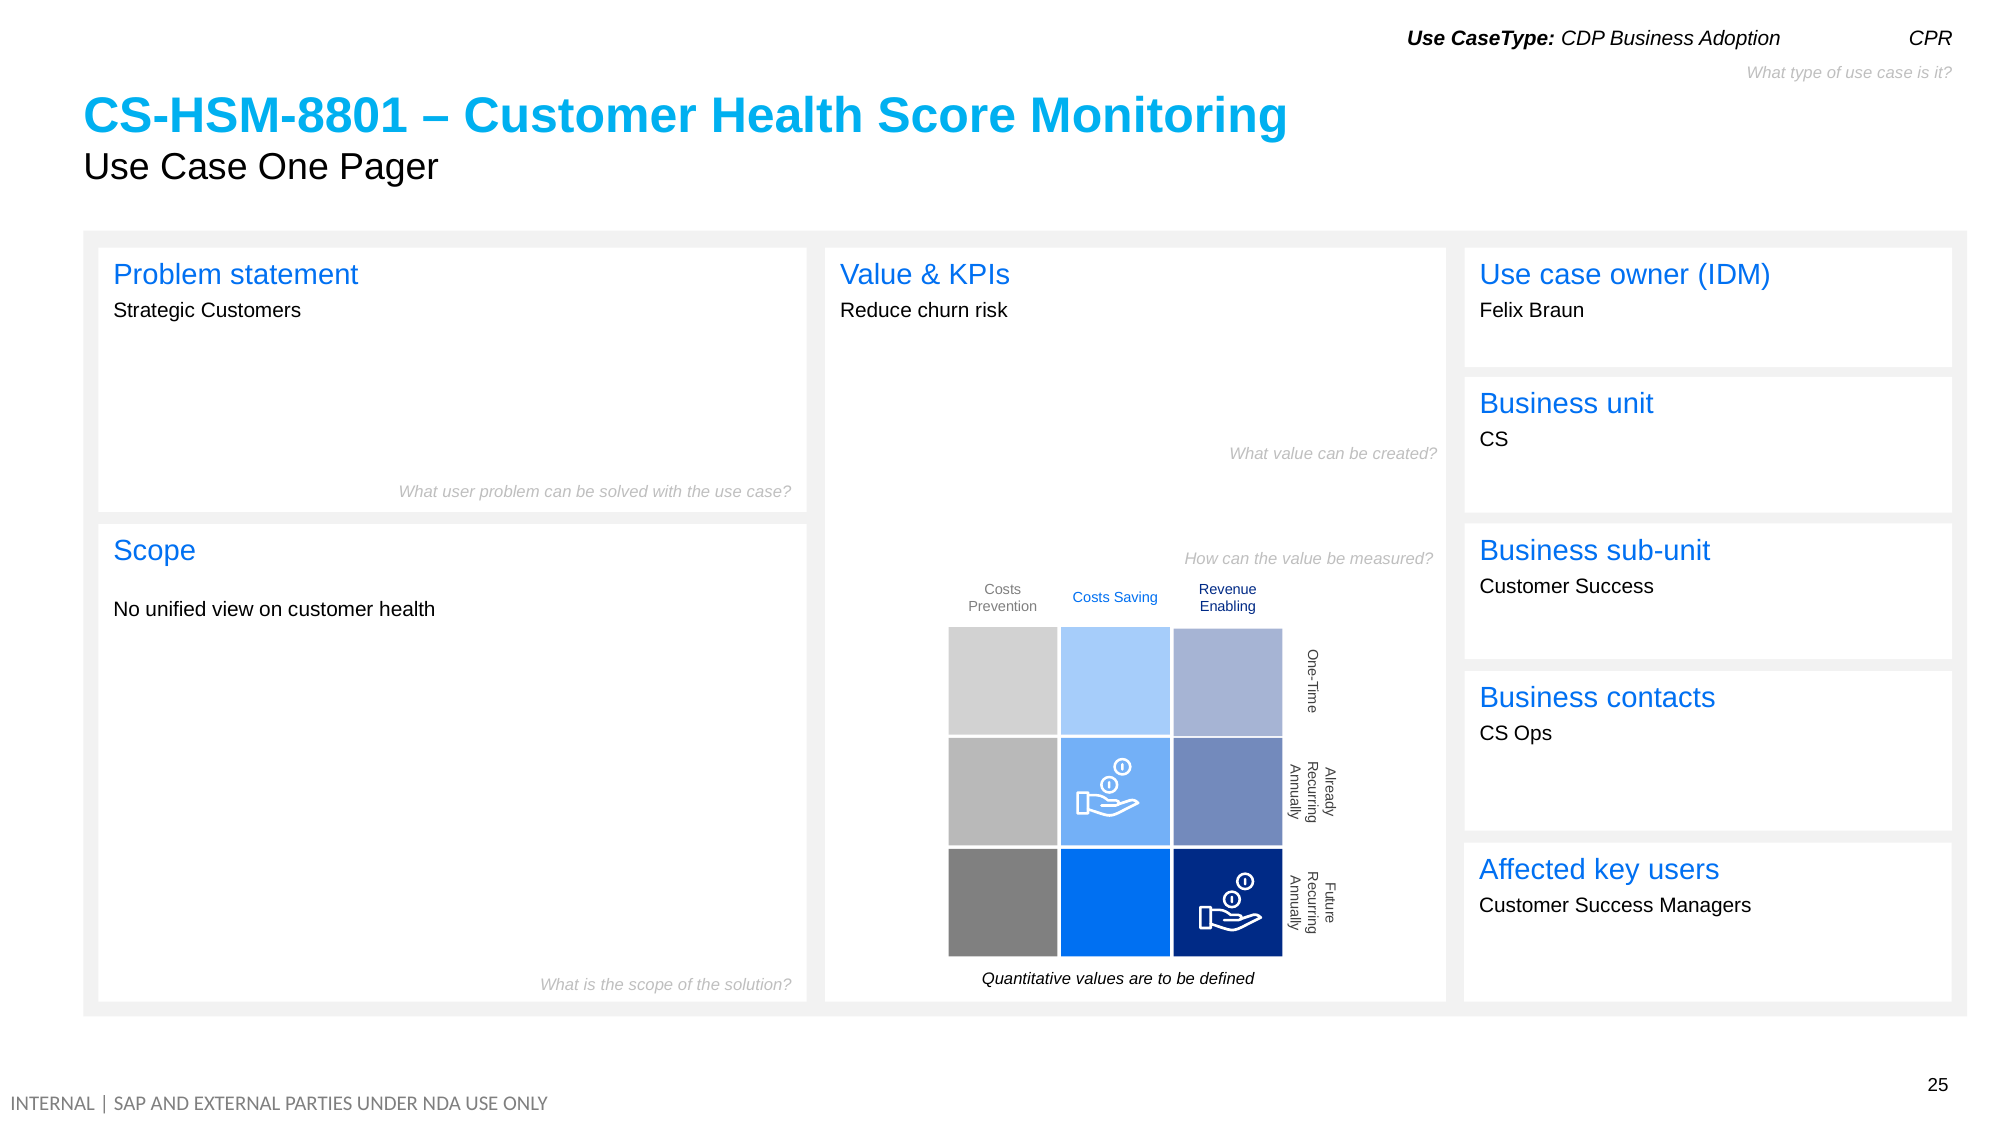

Use CaseType: CDP Business Adoption
CPR
What type of use case is it?
# CS-HSM-8801 – Customer Health Score Monitoring

Use Case One Pager

Problem statement
Strategic Customers
Use case owner (IDM)
Felix Braun

Value & KPIs
Reduce churn risk

Business unit
CS
What value can be created?
What user problem can be solved with the use case?
Business sub-unit
Customer Success

Scope

No unified view on customer health

How can the value be measured?
Costs Saving
Revenue Enabling
Costs Prevention

Business contacts
CS Ops
One-Time

Already Recurring Annually
Affected key users
Customer Success Managers

Future Recurring Annually
Quantitative values are to be defined
What is the scope of the solution?